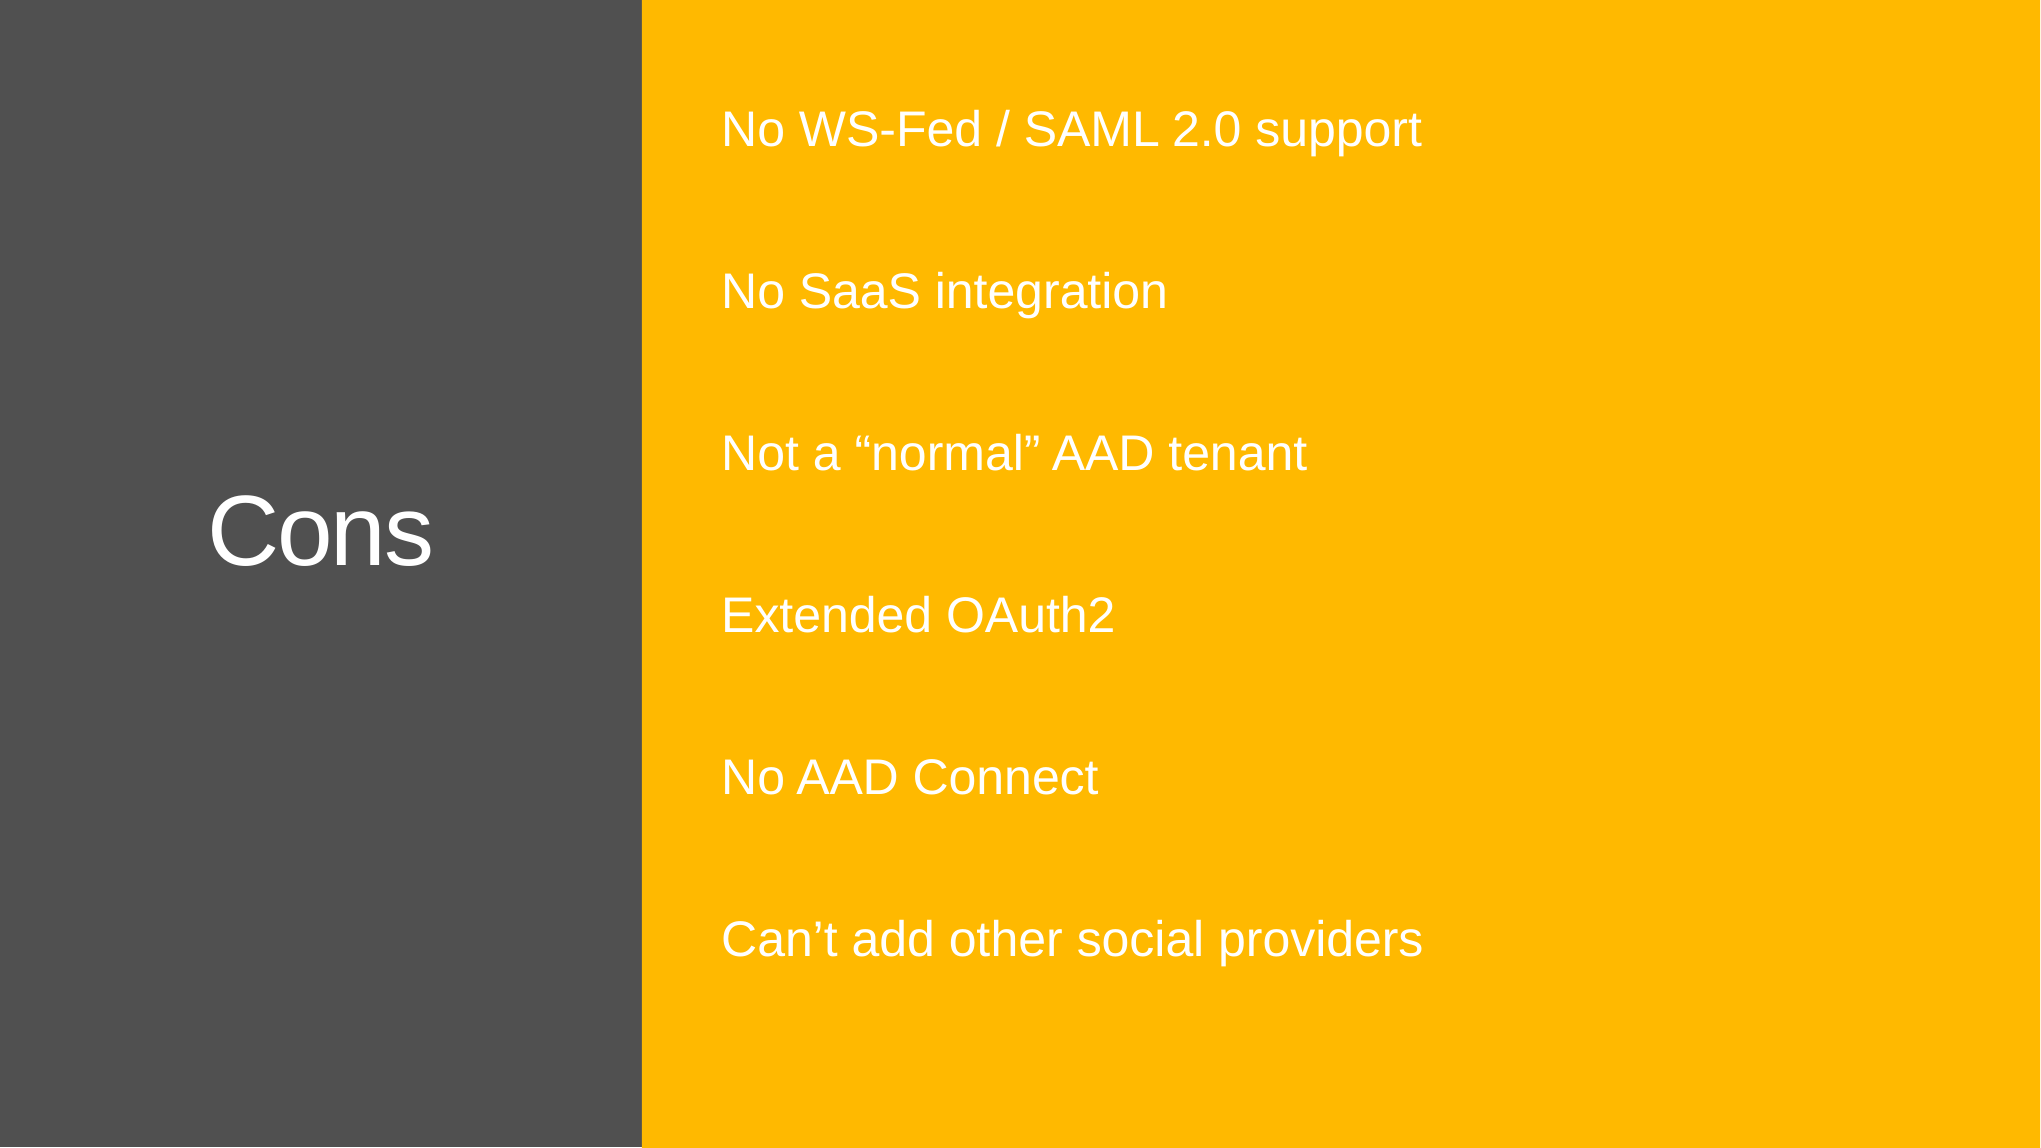

No WS-Fed / SAML 2.0 support

No SaaS integration

Not a “normal” AAD tenant

Extended OAuth2

No AAD Connect

Can’t add other social providers
# Cons